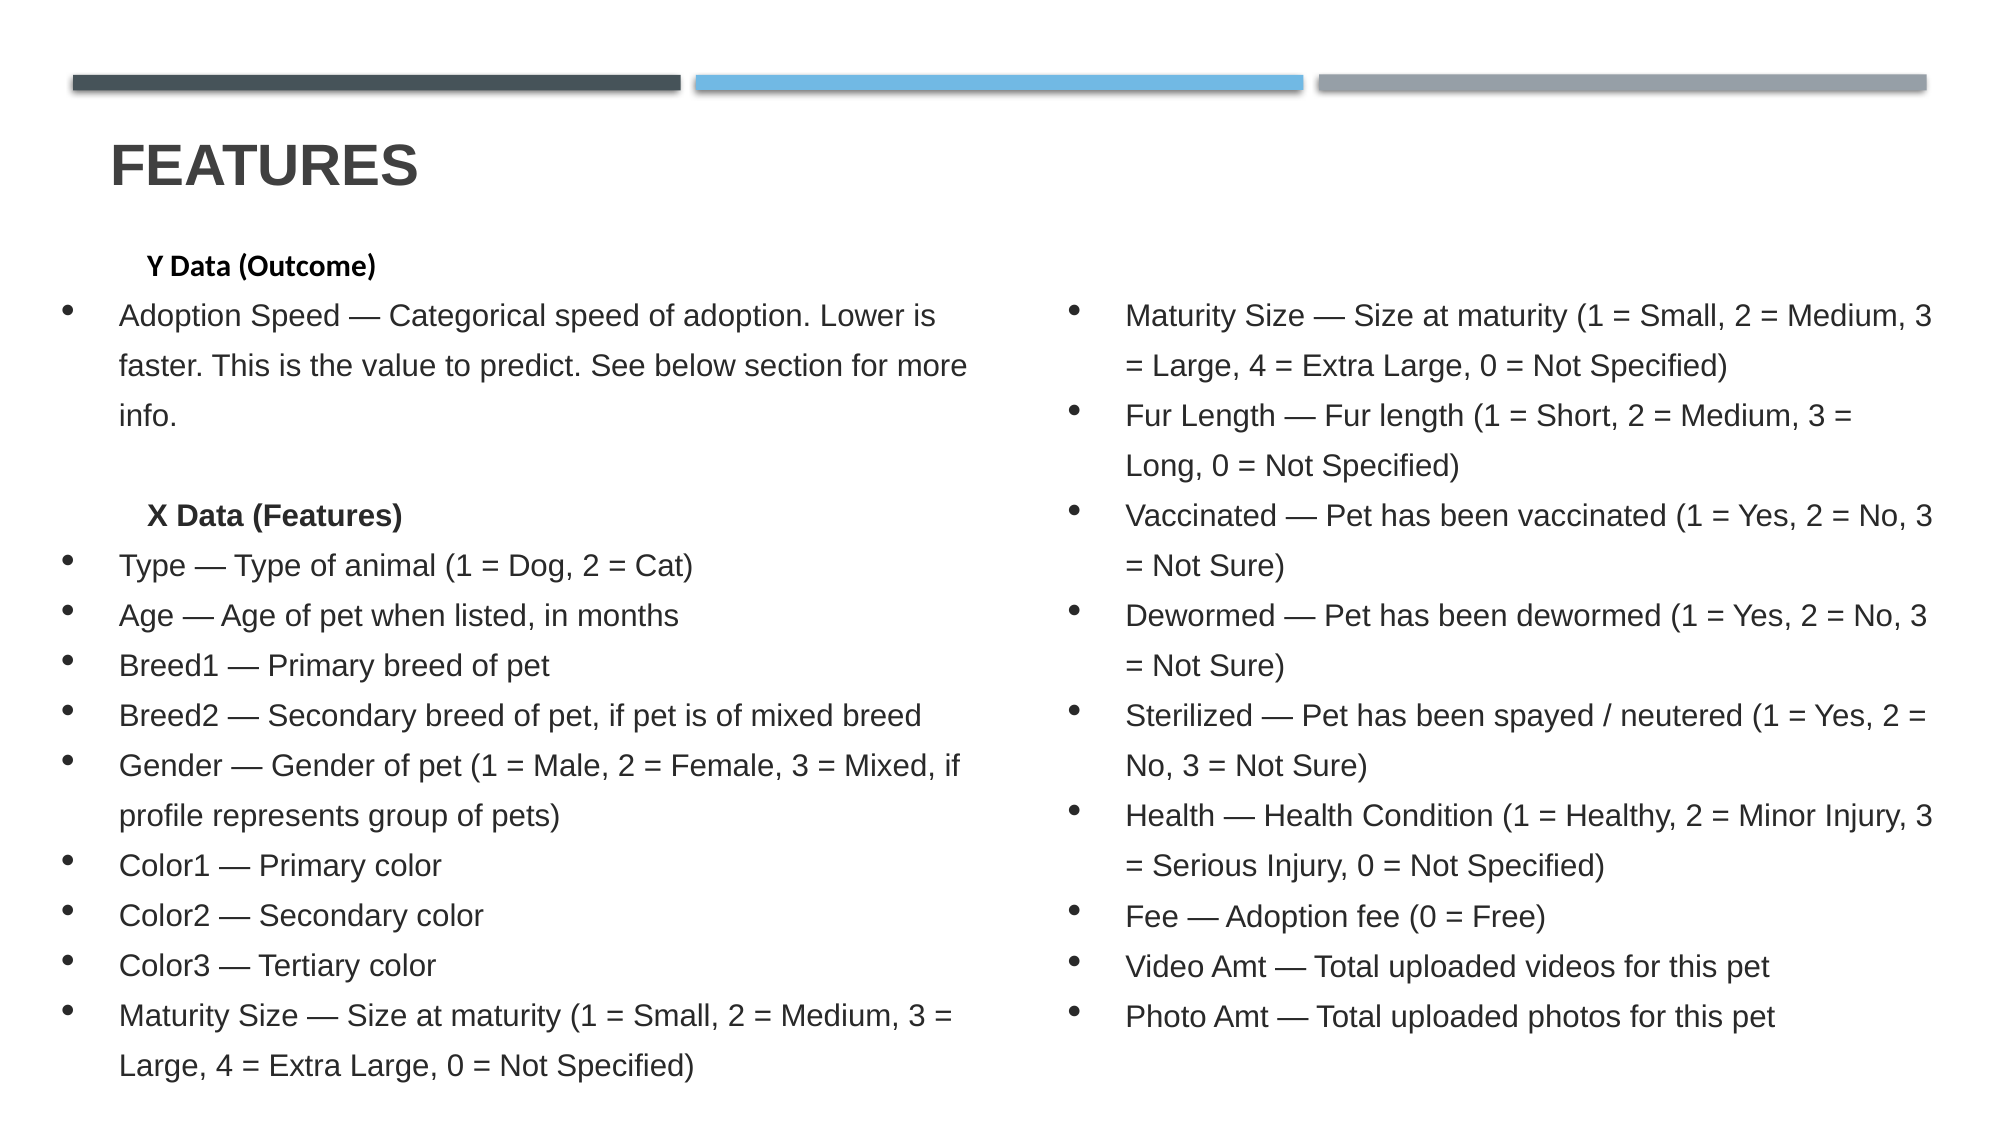

Features
Y Data (Outcome)
Adoption Speed — Categorical speed of adoption. Lower is faster. This is the value to predict. See below section for more info.

X Data (Features)
Type — Type of animal (1 = Dog, 2 = Cat)
Age — Age of pet when listed, in months
Breed1 — Primary breed of pet
Breed2 — Secondary breed of pet, if pet is of mixed breed
Gender — Gender of pet (1 = Male, 2 = Female, 3 = Mixed, if profile represents group of pets)
Color1 — Primary color
Color2 — Secondary color
Color3 — Tertiary color
Maturity Size — Size at maturity (1 = Small, 2 = Medium, 3 = Large, 4 = Extra Large, 0 = Not Specified)
Maturity Size — Size at maturity (1 = Small, 2 = Medium, 3 = Large, 4 = Extra Large, 0 = Not Specified)
Fur Length — Fur length (1 = Short, 2 = Medium, 3 = Long, 0 = Not Specified)
Vaccinated — Pet has been vaccinated (1 = Yes, 2 = No, 3 = Not Sure)
Dewormed — Pet has been dewormed (1 = Yes, 2 = No, 3 = Not Sure)
Sterilized — Pet has been spayed / neutered (1 = Yes, 2 = No, 3 = Not Sure)
Health — Health Condition (1 = Healthy, 2 = Minor Injury, 3 = Serious Injury, 0 = Not Specified)
Fee — Adoption fee (0 = Free)
Video Amt — Total uploaded videos for this pet
Photo Amt — Total uploaded photos for this pet